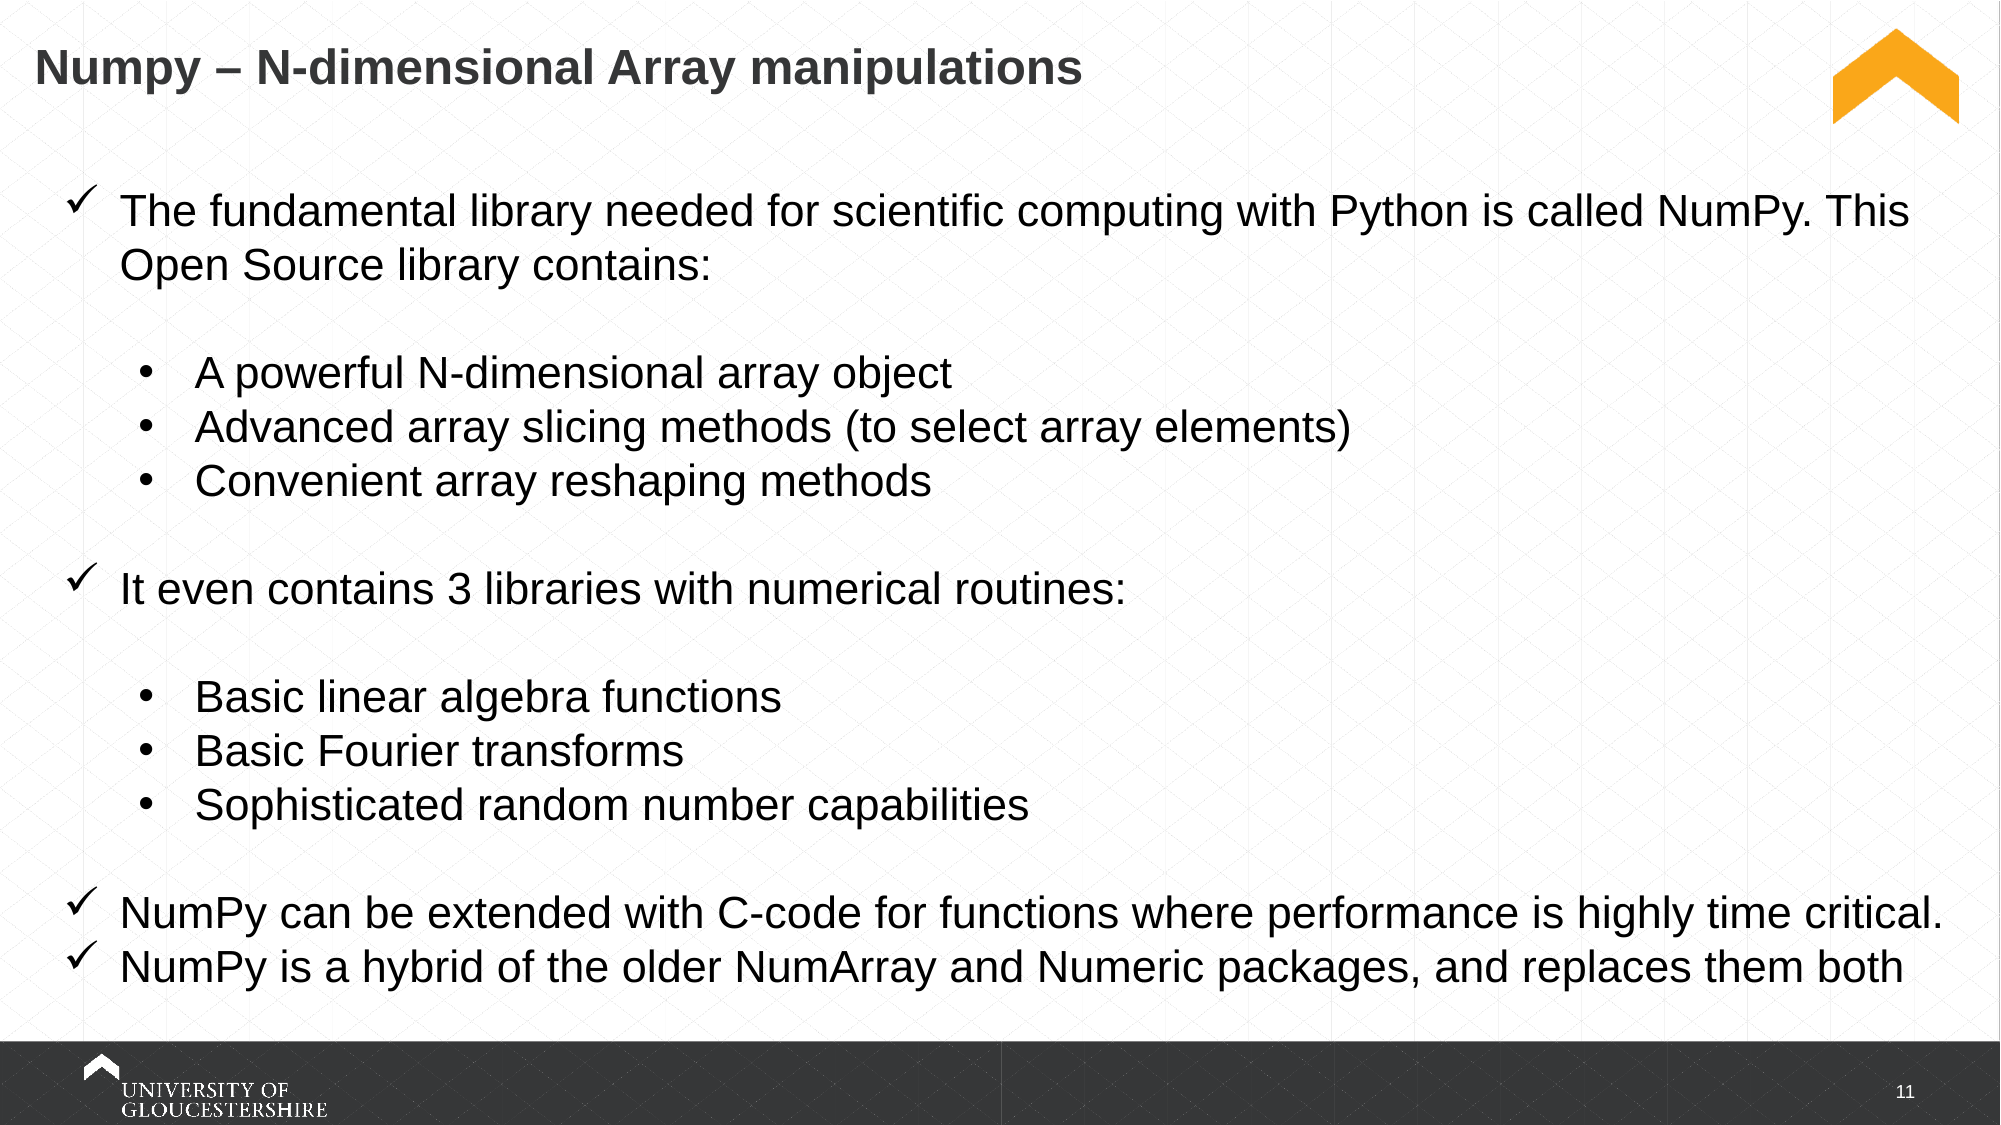

# Numpy – N-dimensional Array manipulations
The fundamental library needed for scientific computing with Python is called NumPy. This Open Source library contains:

A powerful N-dimensional array object
Advanced array slicing methods (to select array elements)
Convenient array reshaping methods

It even contains 3 libraries with numerical routines:

Basic linear algebra functions
Basic Fourier transforms
Sophisticated random number capabilities

NumPy can be extended with C-code for functions where performance is highly time critical.
NumPy is a hybrid of the older NumArray and Numeric packages, and replaces them both